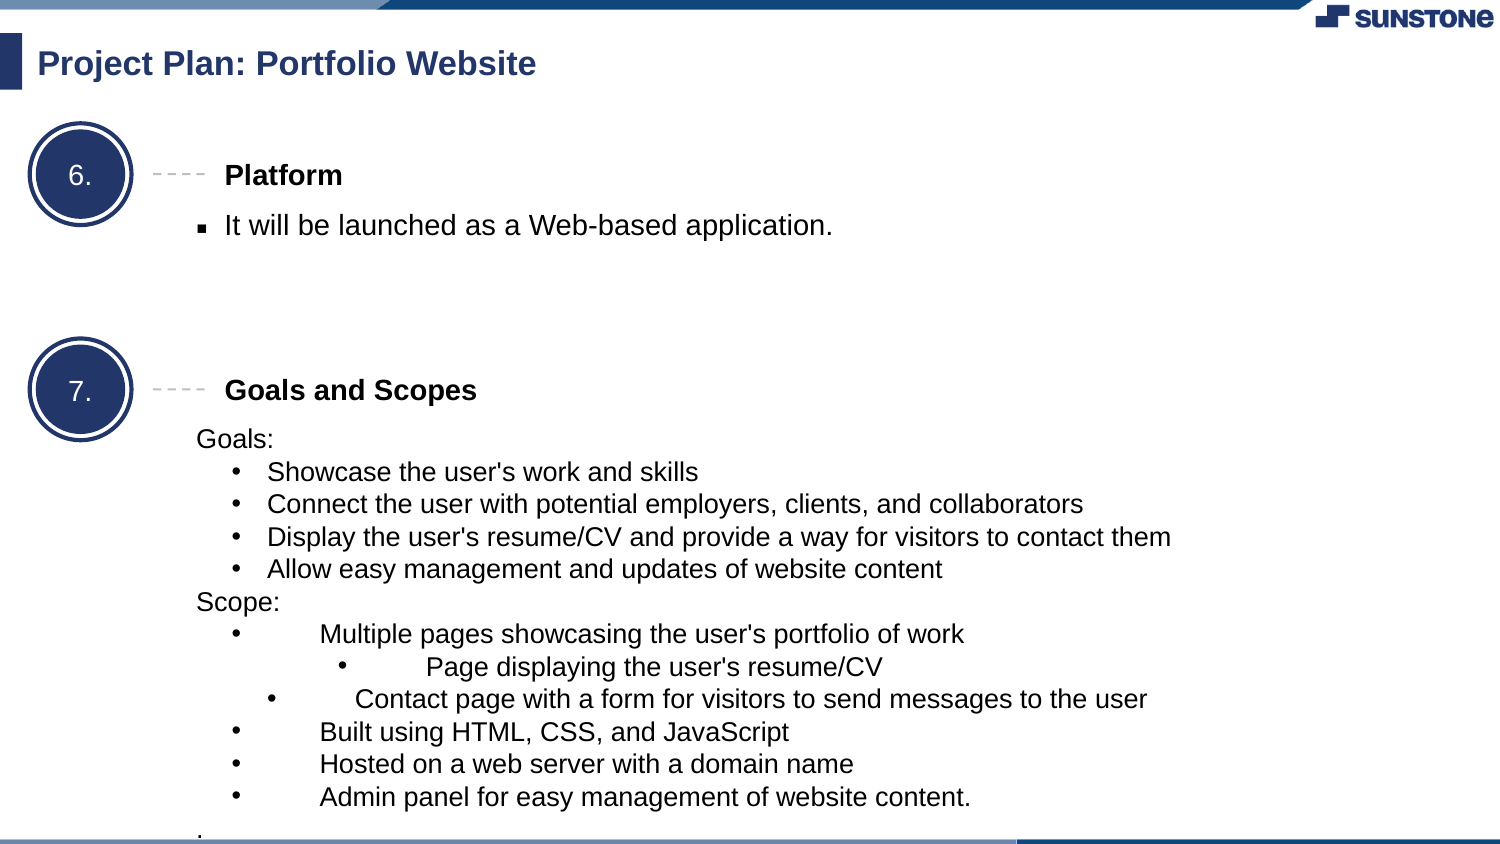

# Project Plan: Portfolio Website

6.
Platform
It will be launched as a Web-based application.

7.
Goals and Scopes
Goals:
Showcase the user's work and skills
Connect the user with potential employers, clients, and collaborators
Display the user's resume/CV and provide a way for visitors to contact them
Allow easy management and updates of website content
Scope:
       Multiple pages showcasing the user's portfolio of work
       Page displaying the user's resume/CV
       Contact page with a form for visitors to send messages to the user
       Built using HTML, CSS, and JavaScript
       Hosted on a web server with a domain name
       Admin panel for easy management of website content.
.